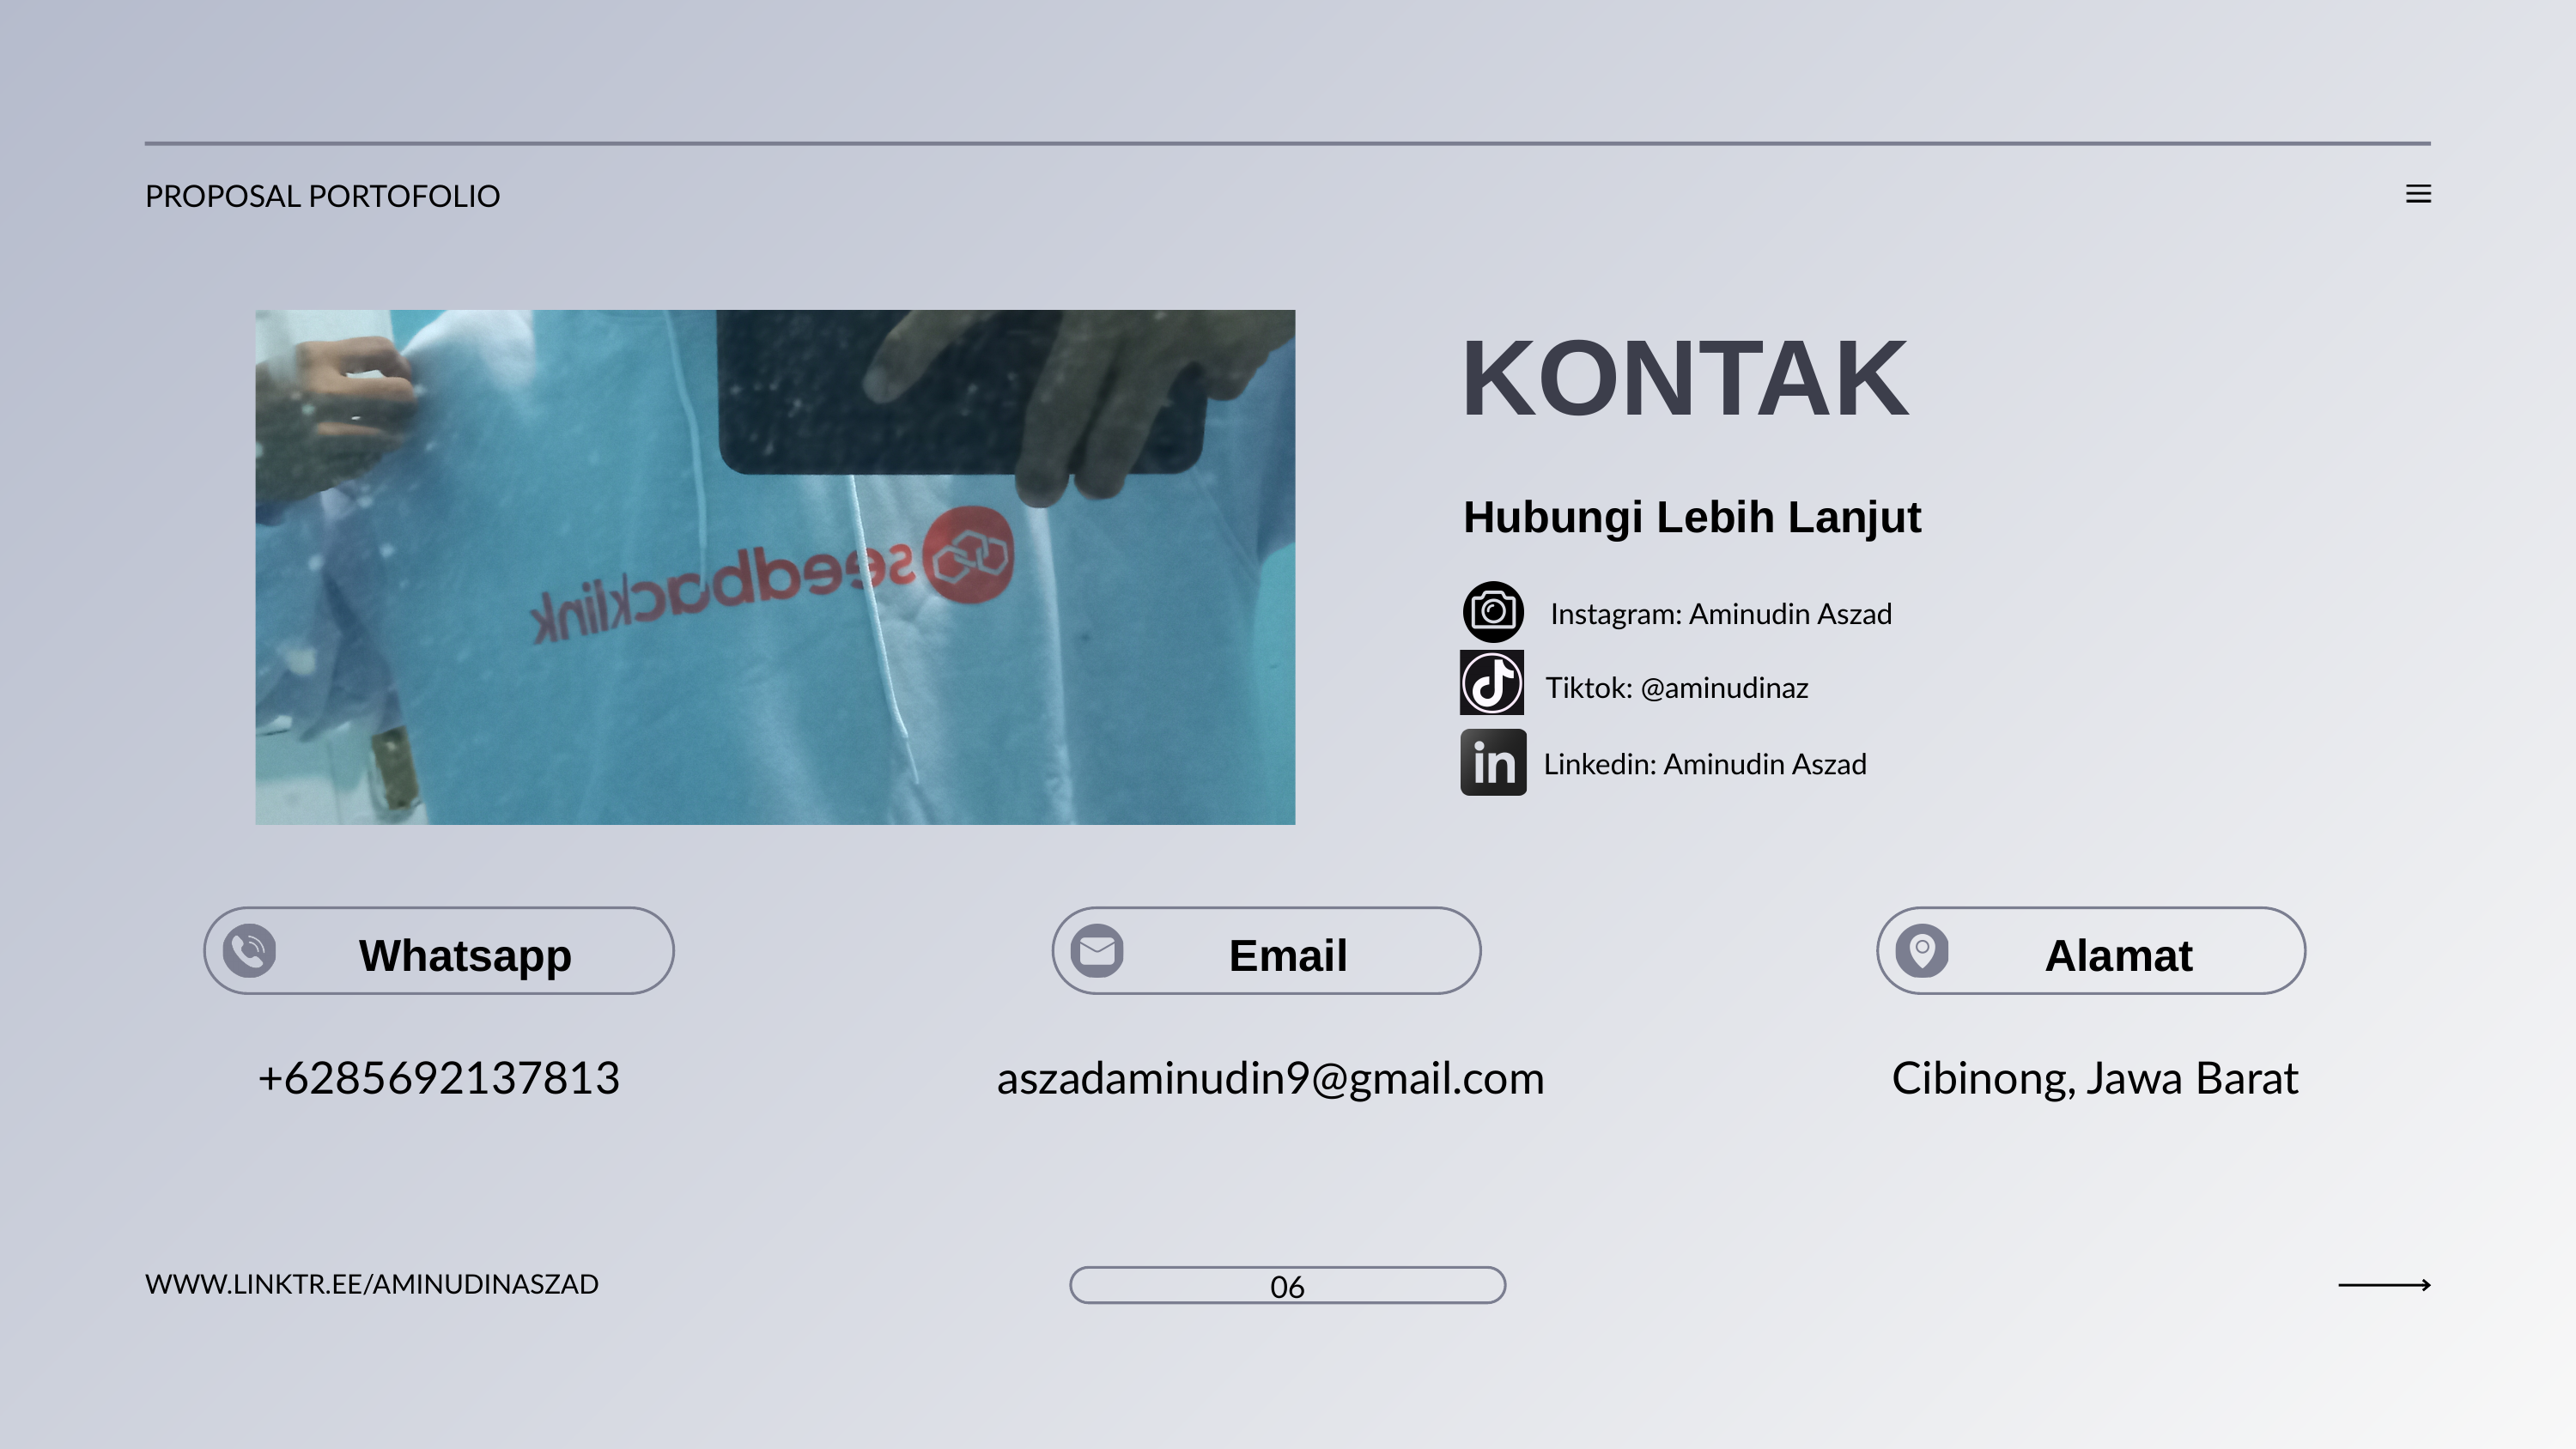

PROPOSAL PORTOFOLIO

KONTAK

Hubungi Lebih Lanjut

Instagram: Aminudin Aszad

Tiktok: @aminudinaz

Linkedin: Aminudin Aszad

Whatsapp
Email
Alamat

+6285692137813

aszadaminudin9@gmail.com
Cibinong, Jawa Barat
WWW.LINKTR.EE/AMINUDINASZAD
06